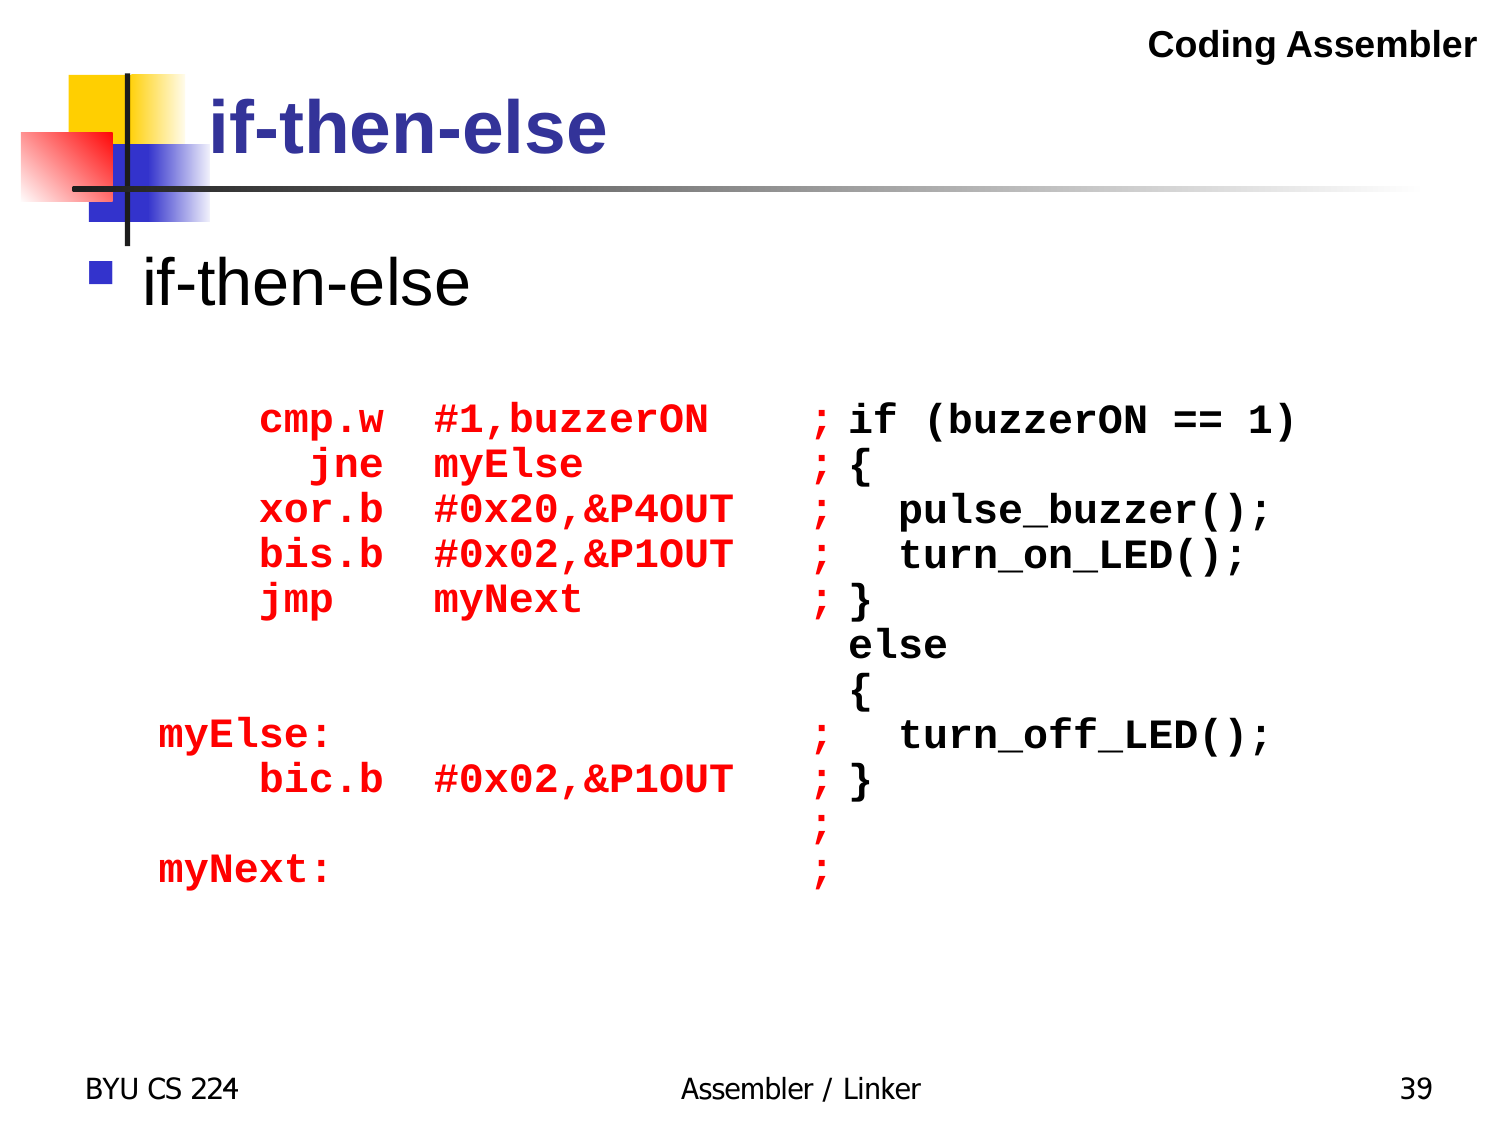

Coding Assembler
# if-then-else
if-then-else
    cmp.w  #1,buzzerON    ;
      jne  myElse         ;
    xor.b  #0x20,&P4OUT   ;
    bis.b  #0x02,&P1OUT   ;
    jmp    myNext         ;

myElse:                   ;
    bic.b  #0x02,&P1OUT   ;
                          ;
myNext:                   ;
if (buzzerON == 1)
{
  pulse_buzzer();
  turn_on_LED();
}
else
{
  turn_off_LED();
}
BYU CS 224
Assembler / Linker
39